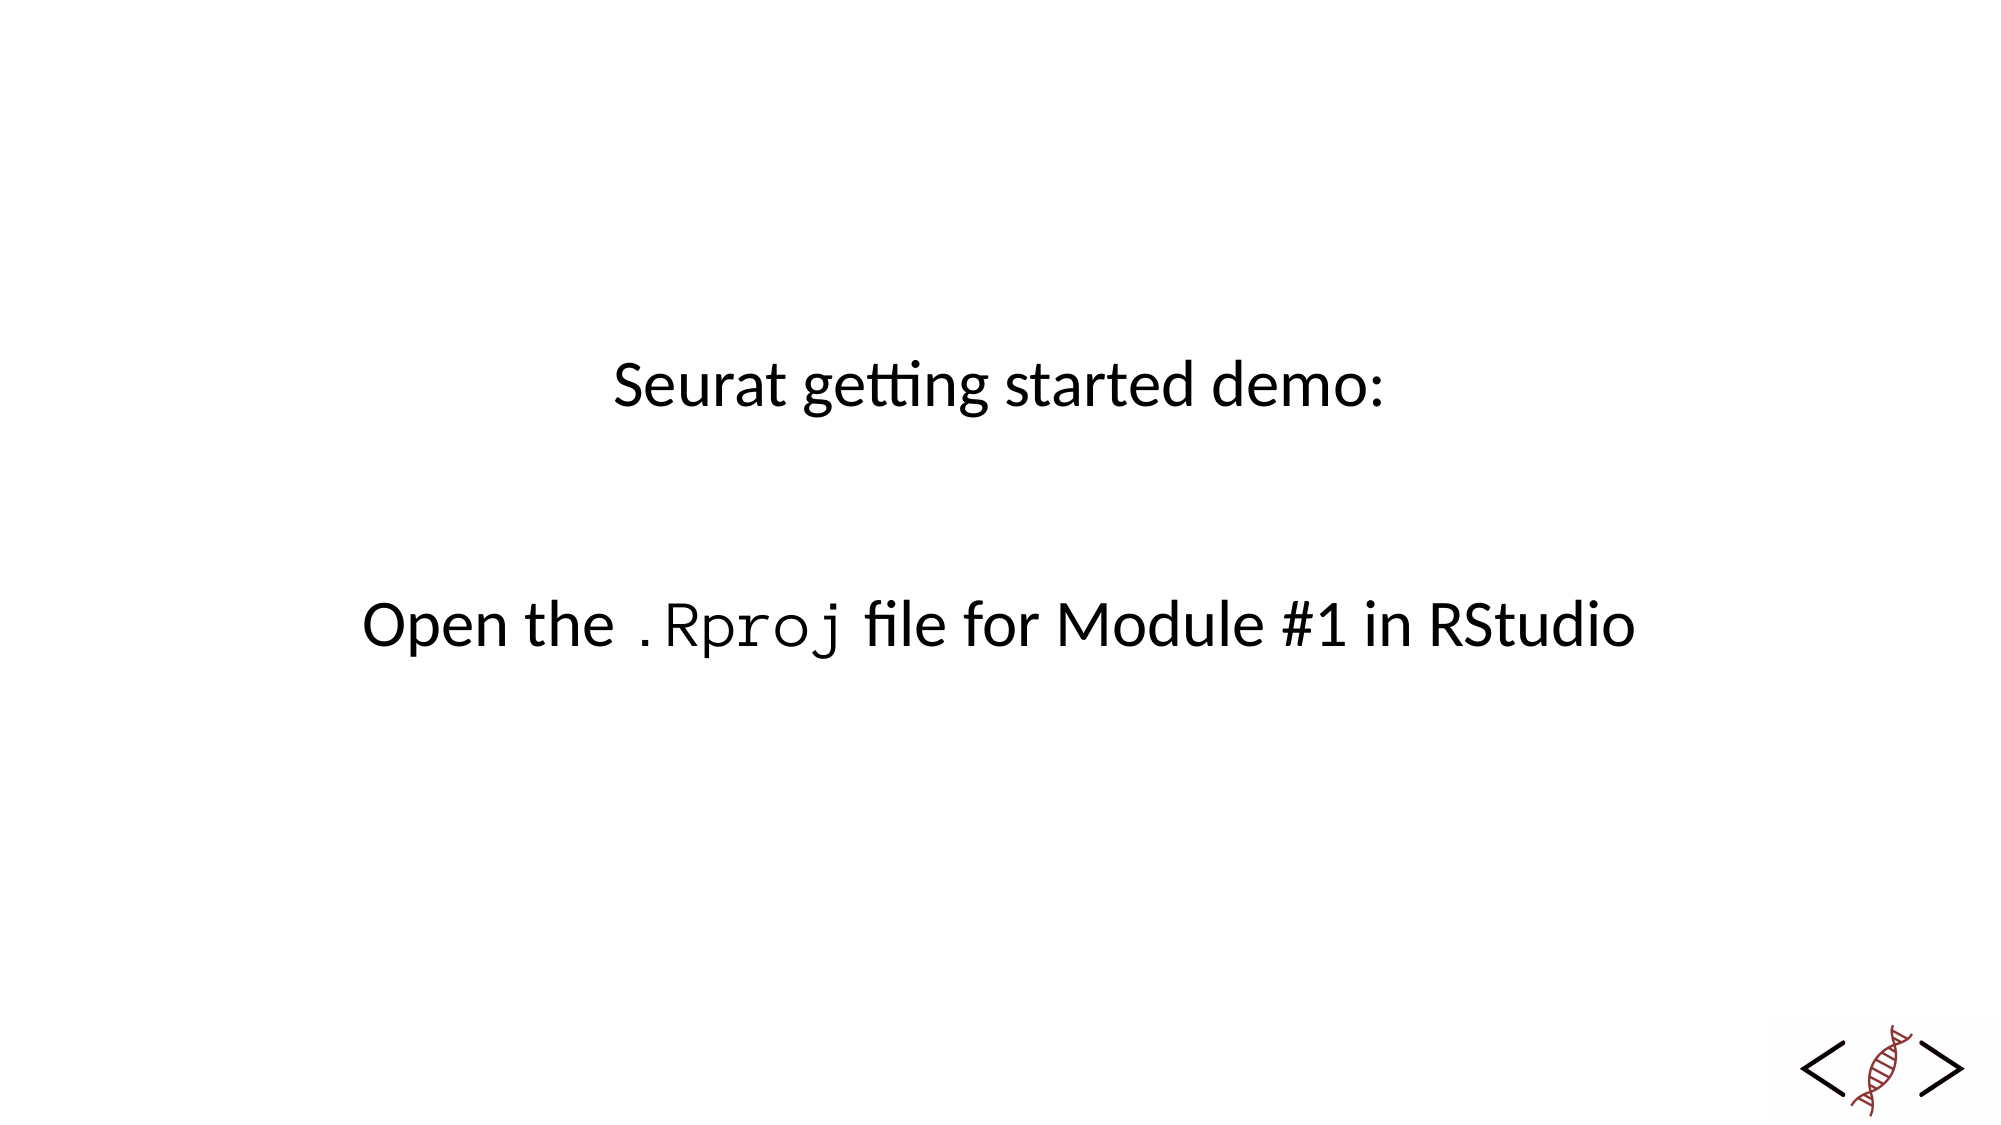

Seurat getting started demo:

Open the .Rproj file for Module #1 in RStudio